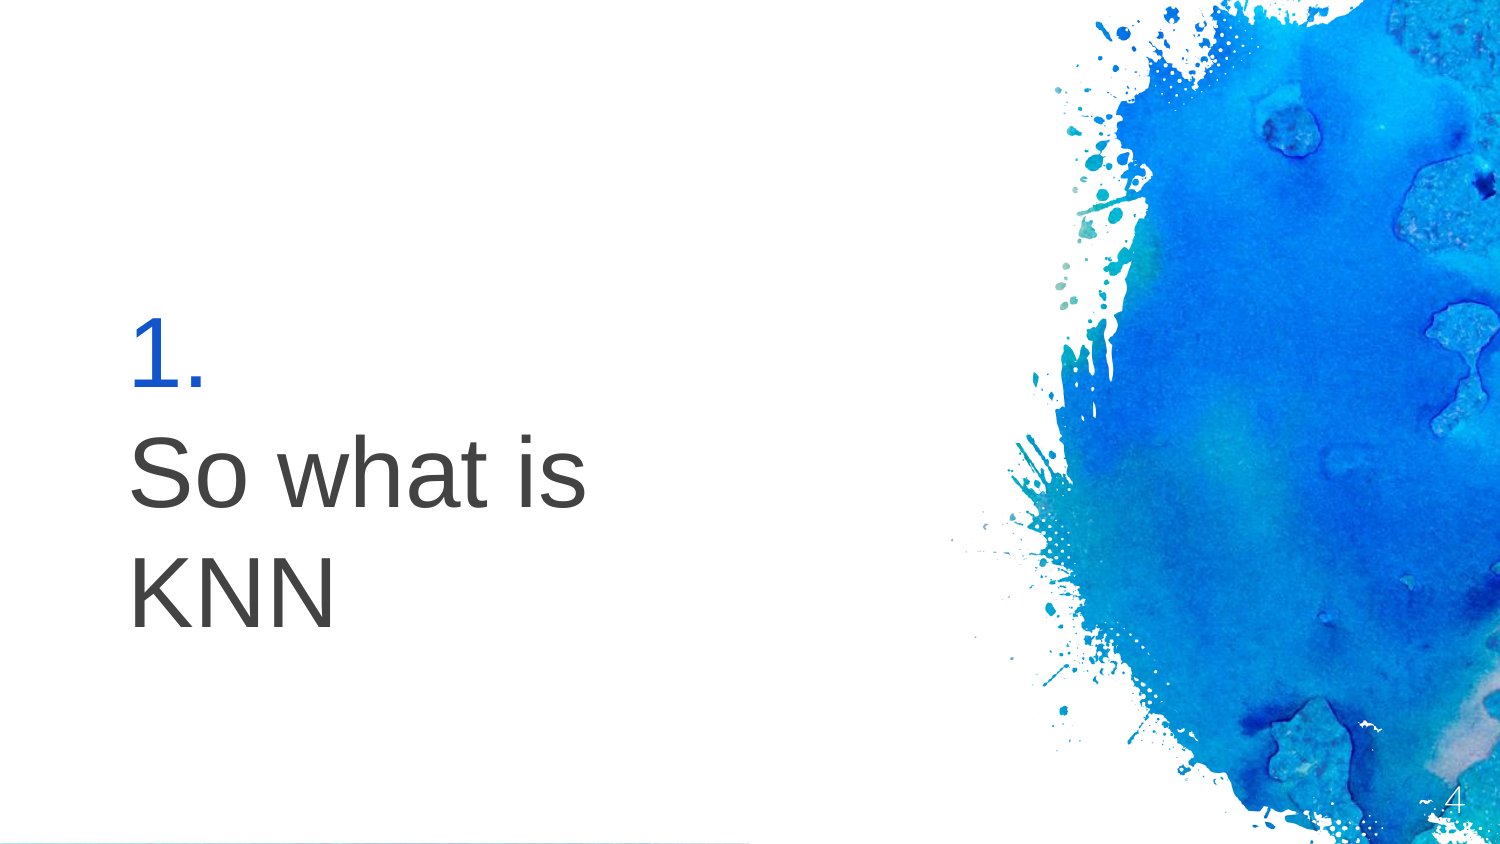

# 1.
So what is KNN
4